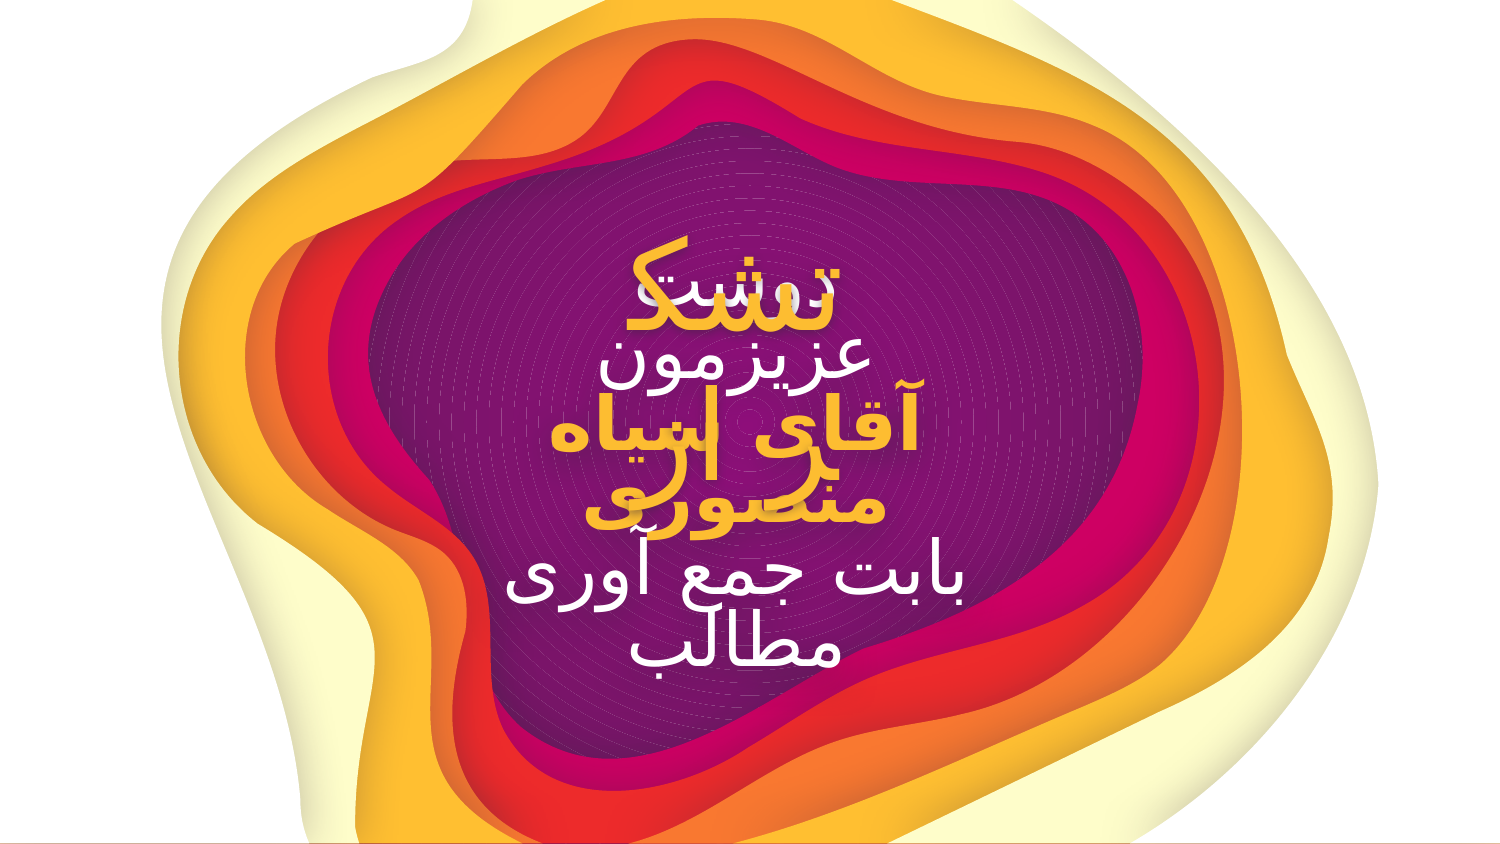

تشکر از
دوست عزیزمون
آقای سیاه منصوری
بابت جمع آوری مطالب